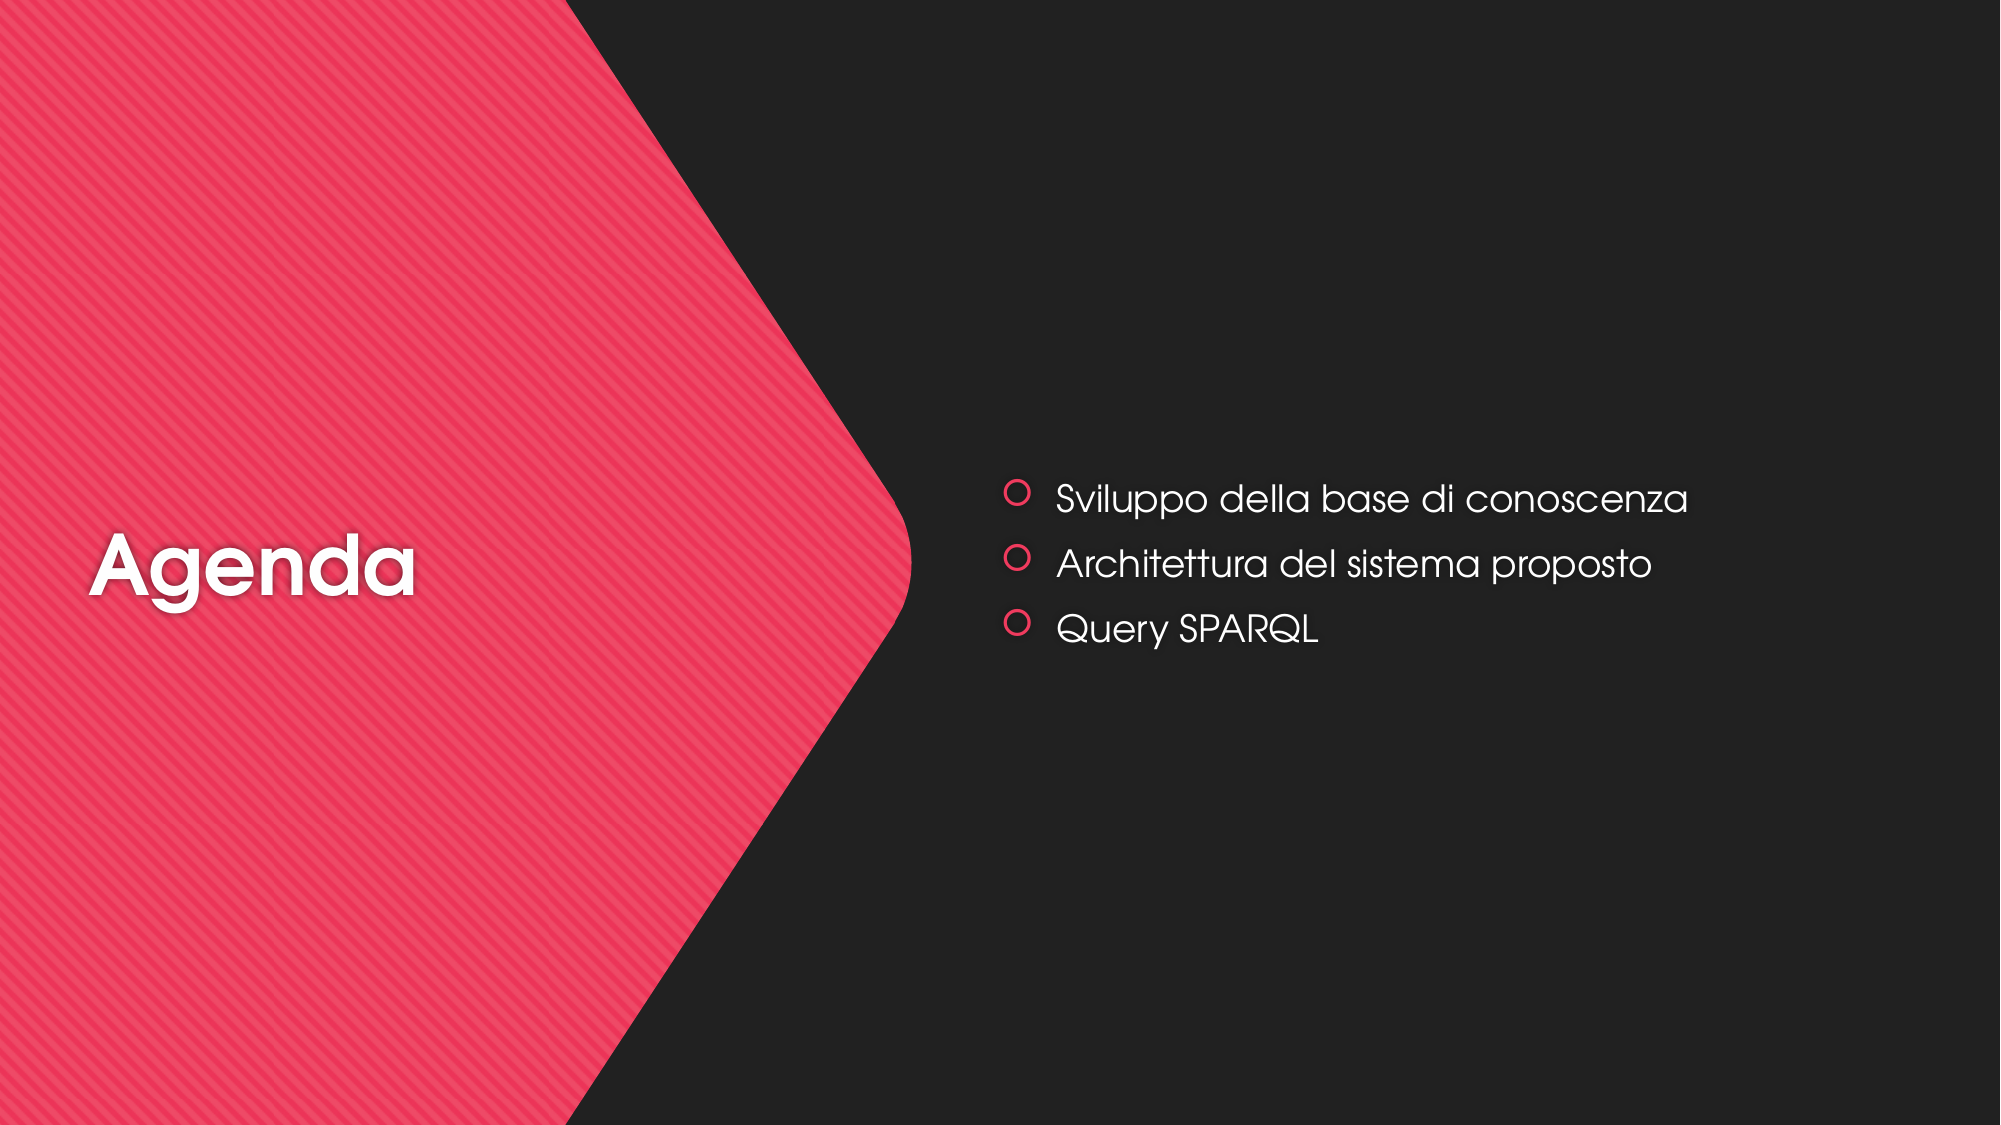

Sviluppo della base di conoscenza
Architettura del sistema proposto
Query SPARQL
# Agenda